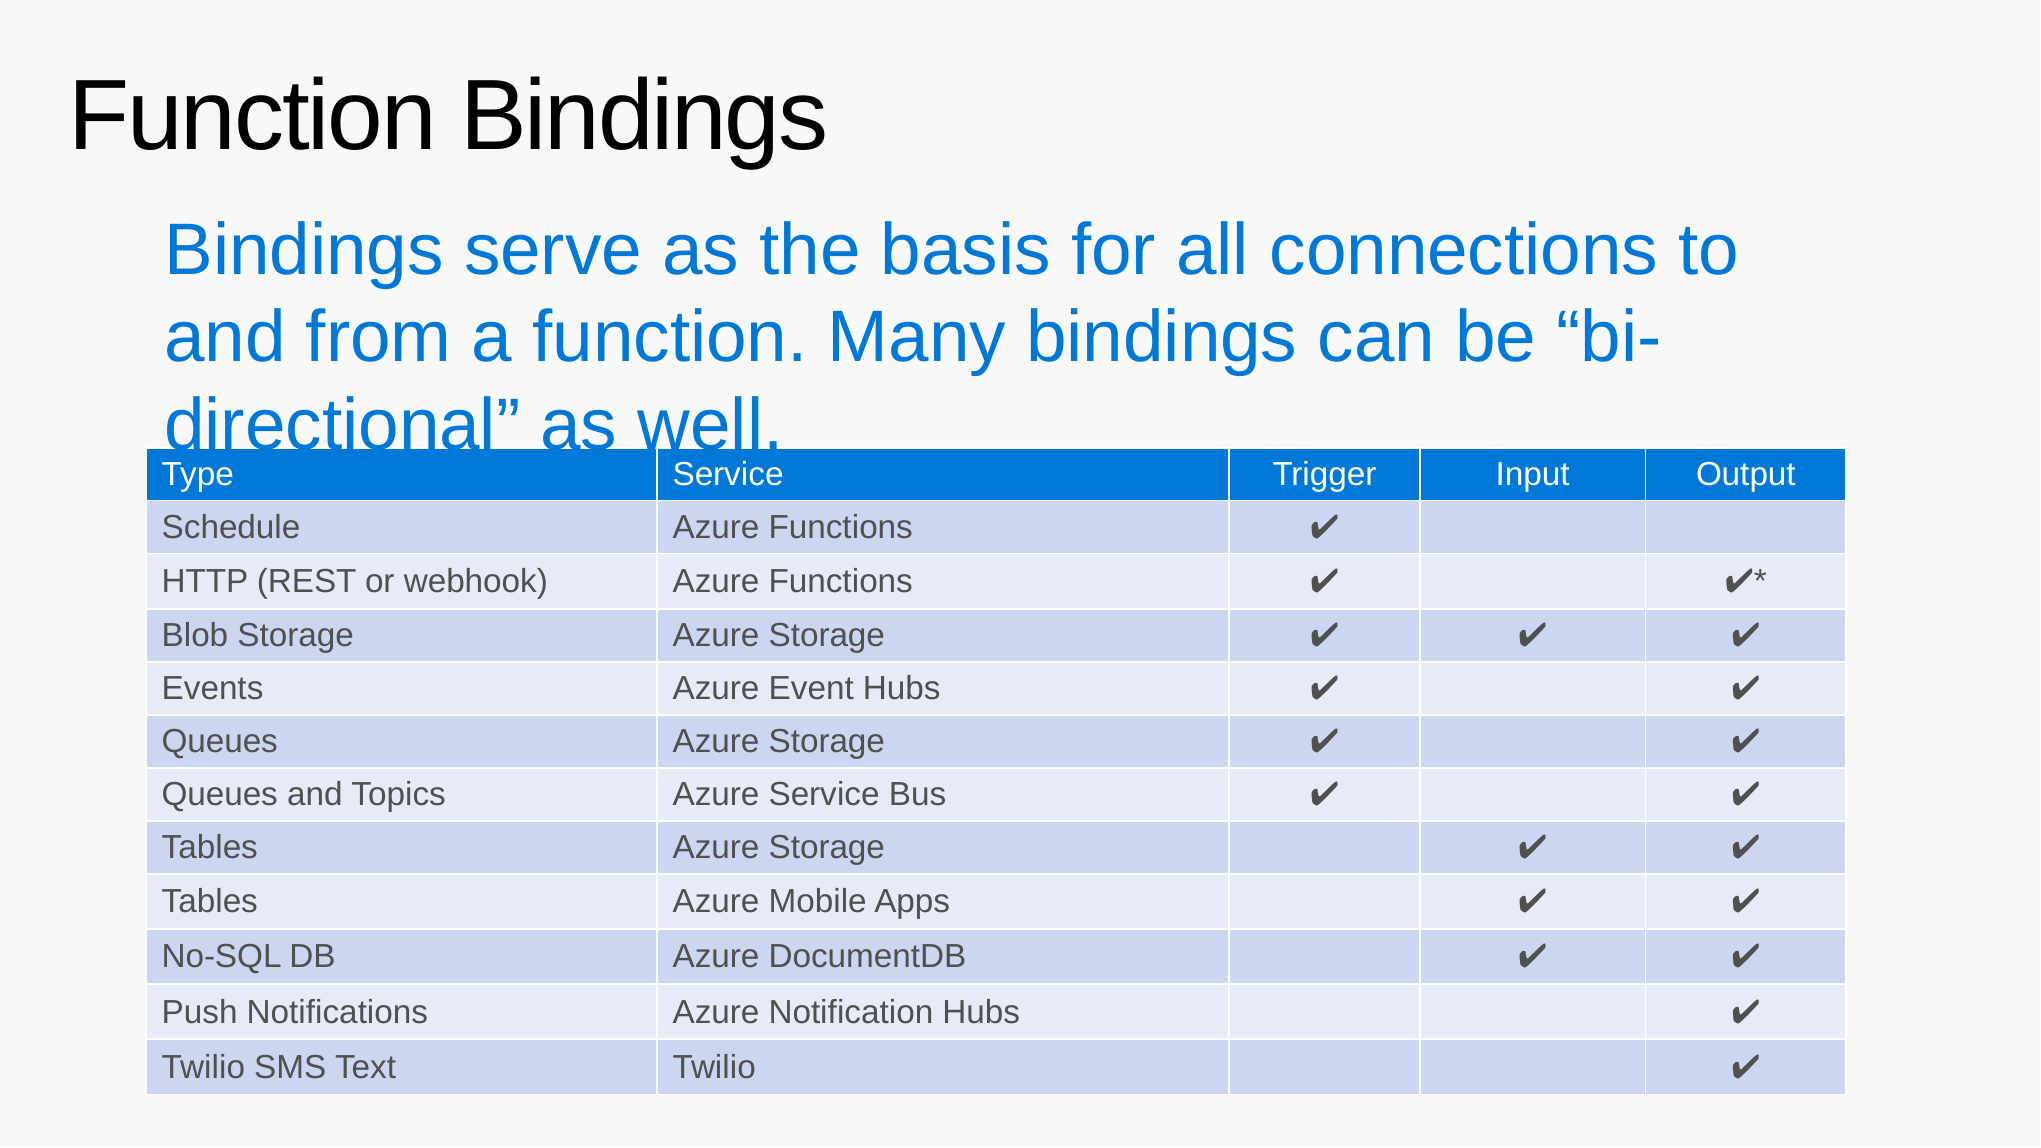

# Function Bindings
Bindings serve as the basis for all connections to and from a function. Many bindings can be “bi-directional” as well.
| Type | Service | Trigger | Input | Output |
| --- | --- | --- | --- | --- |
| Schedule | Azure Functions | ✔ |  |  |
| HTTP (REST or webhook) | Azure Functions | ✔ |  | ✔\* |
| Blob Storage | Azure Storage | ✔ | ✔ | ✔ |
| Events | Azure Event Hubs | ✔ |  | ✔ |
| Queues | Azure Storage | ✔ |  | ✔ |
| Queues and Topics | Azure Service Bus | ✔ |  | ✔ |
| Tables | Azure Storage |  | ✔ | ✔ |
| Tables | Azure Mobile Apps |  | ✔ | ✔ |
| No-SQL DB | Azure DocumentDB |  | ✔ | ✔ |
| Push Notifications | Azure Notification Hubs |  |  | ✔ |
| Twilio SMS Text | Twilio |  |  | ✔ |